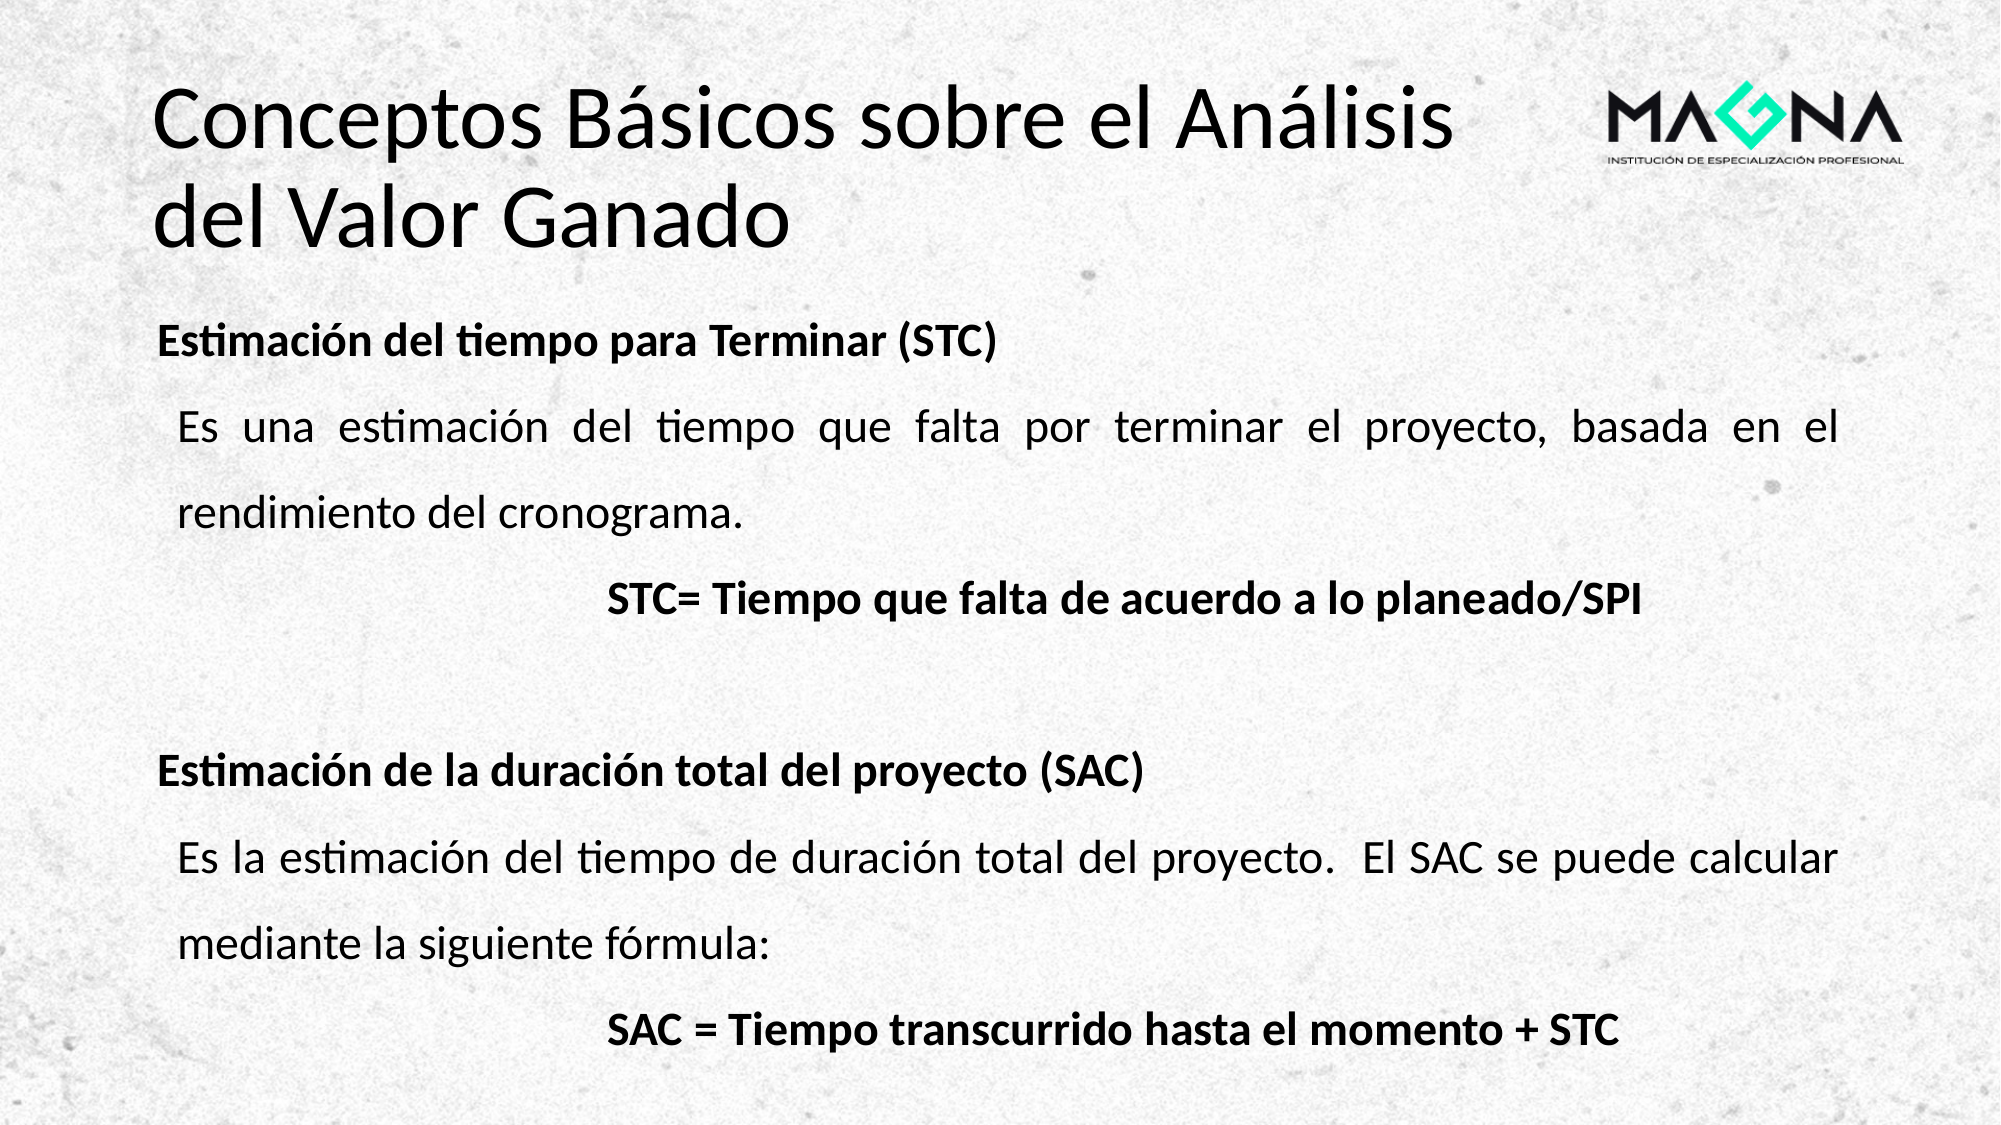

# Conceptos Básicos sobre el Análisis del Valor Ganado
Estimación del tiempo para Terminar (STC)
Es una estimación del tiempo que falta por terminar el proyecto, basada en el rendimiento del cronograma.
			STC= Tiempo que falta de acuerdo a lo planeado/SPI

Estimación de la duración total del proyecto (SAC)
Es la estimación del tiempo de duración total del proyecto.  El SAC se puede calcular mediante la siguiente fórmula:
			SAC = Tiempo transcurrido hasta el momento + STC